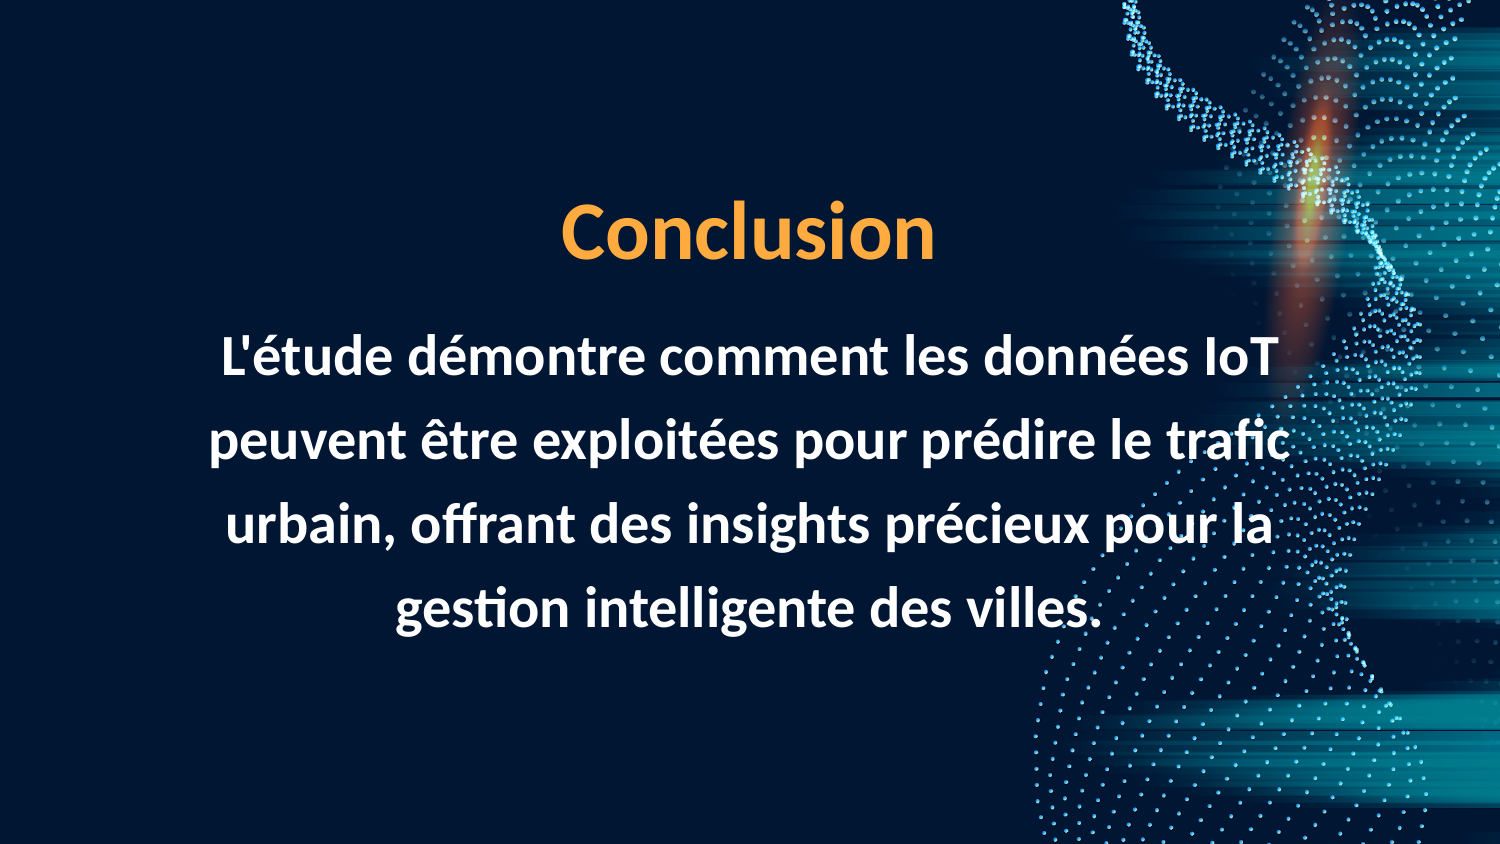

Conclusion
L'étude démontre comment les données IoT peuvent être exploitées pour prédire le trafic urbain, offrant des insights précieux pour la gestion intelligente des villes.